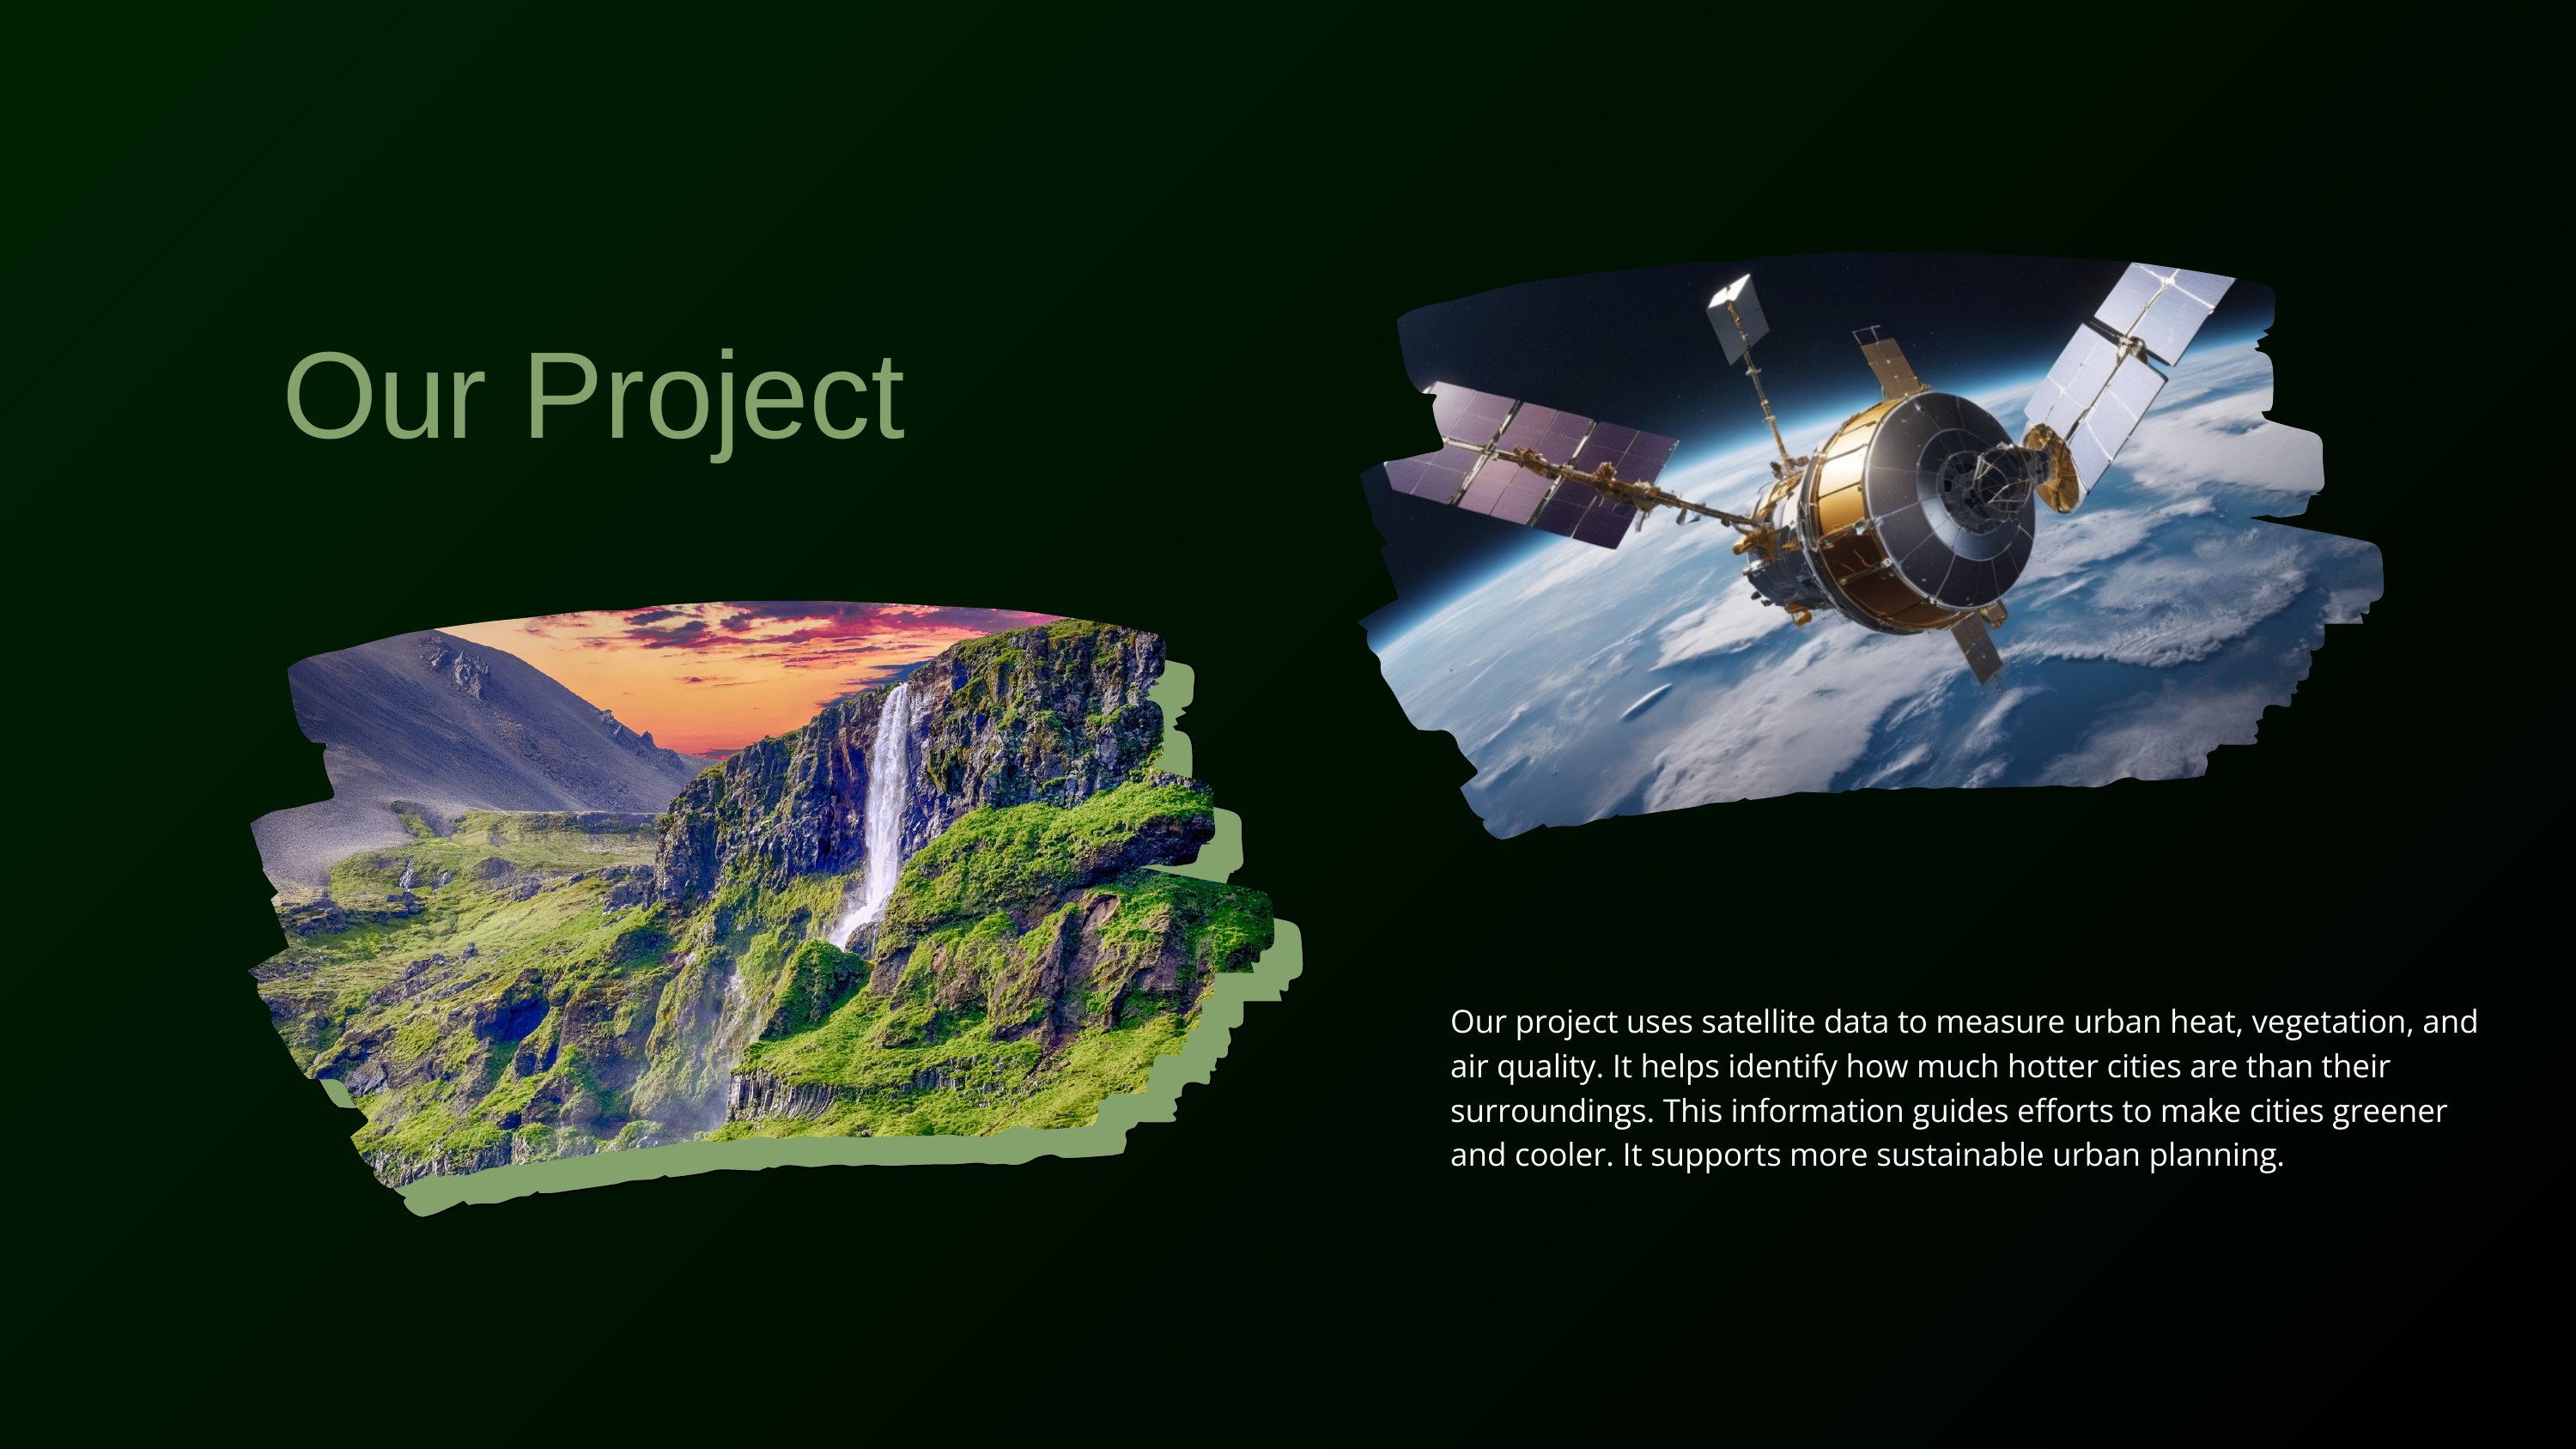

Our Project

Our project uses satellite data to measure urban heat, vegetation, and air quality. It helps identify how much hotter cities are than their surroundings. This information guides efforts to make cities greener and cooler. It supports more sustainable urban planning.